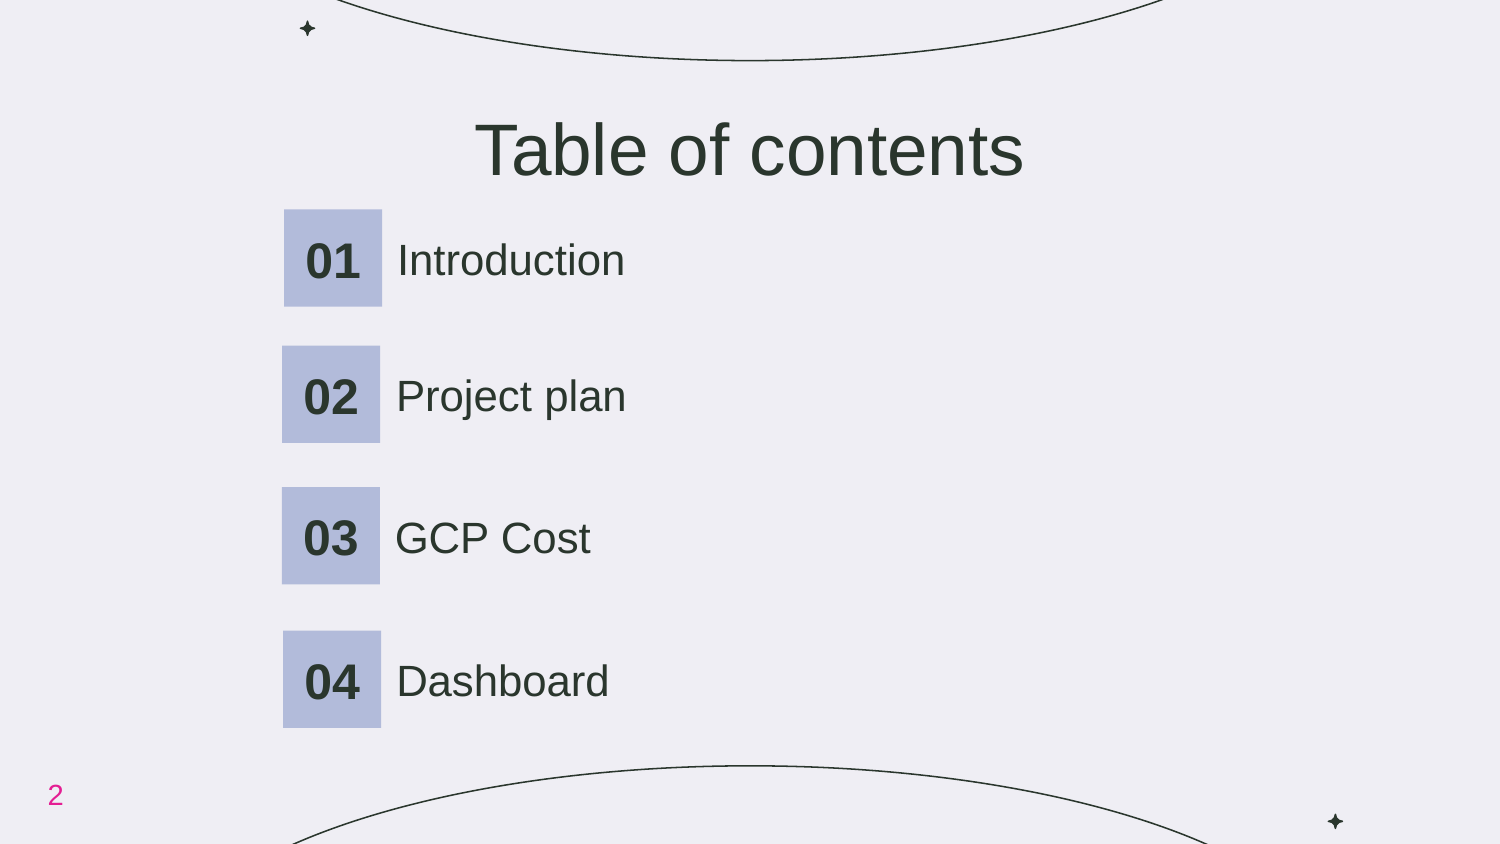

# Table of contents
01
Introduction
02
Project plan
03
GCP Cost
04
Dashboard
2